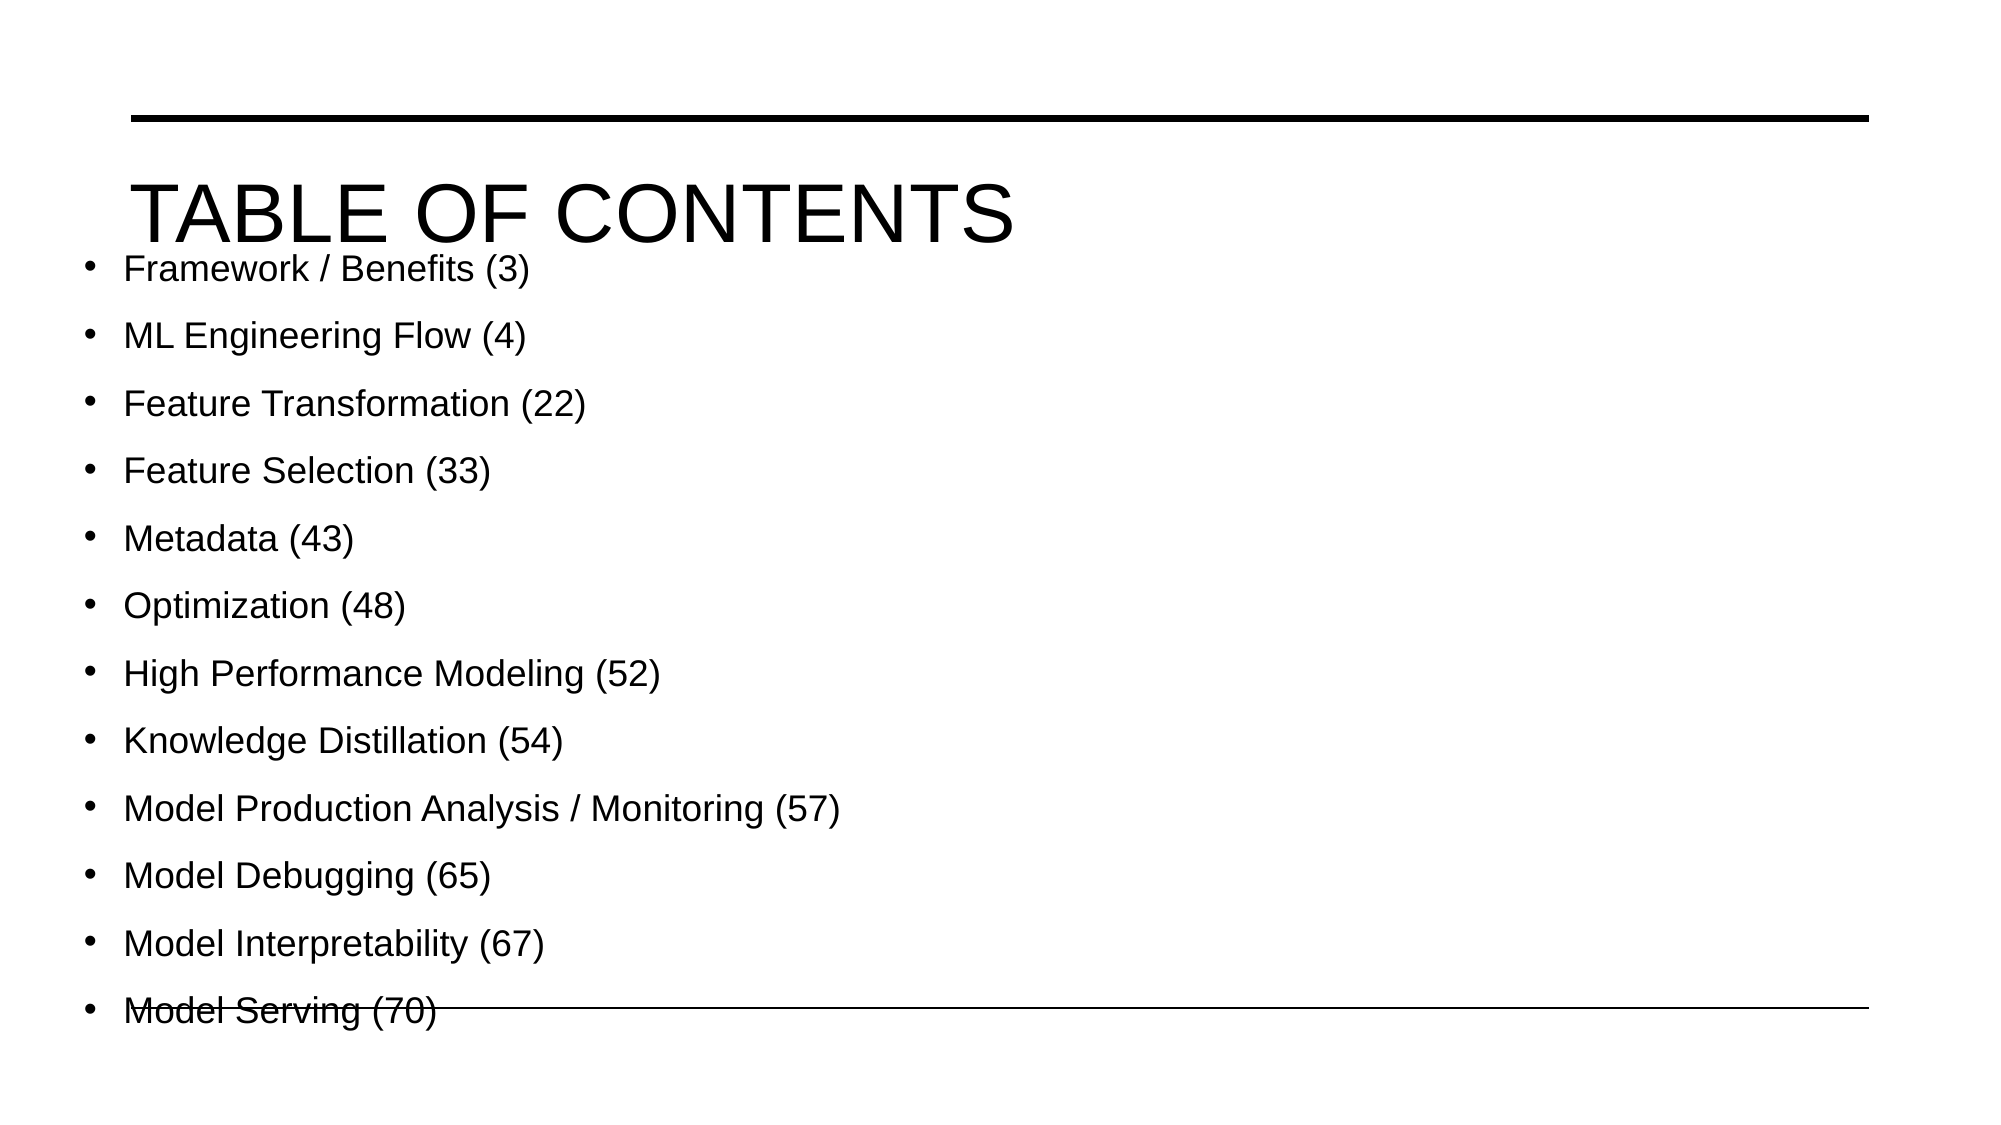

# Table of Contents
Framework / Benefits (3)
ML Engineering Flow (4)
Feature Transformation (22)
Feature Selection (33)
Metadata (43)
Optimization (48)
High Performance Modeling (52)
Knowledge Distillation (54)
Model Production Analysis / Monitoring (57)
Model Debugging (65)
Model Interpretability (67)
Model Serving (70)